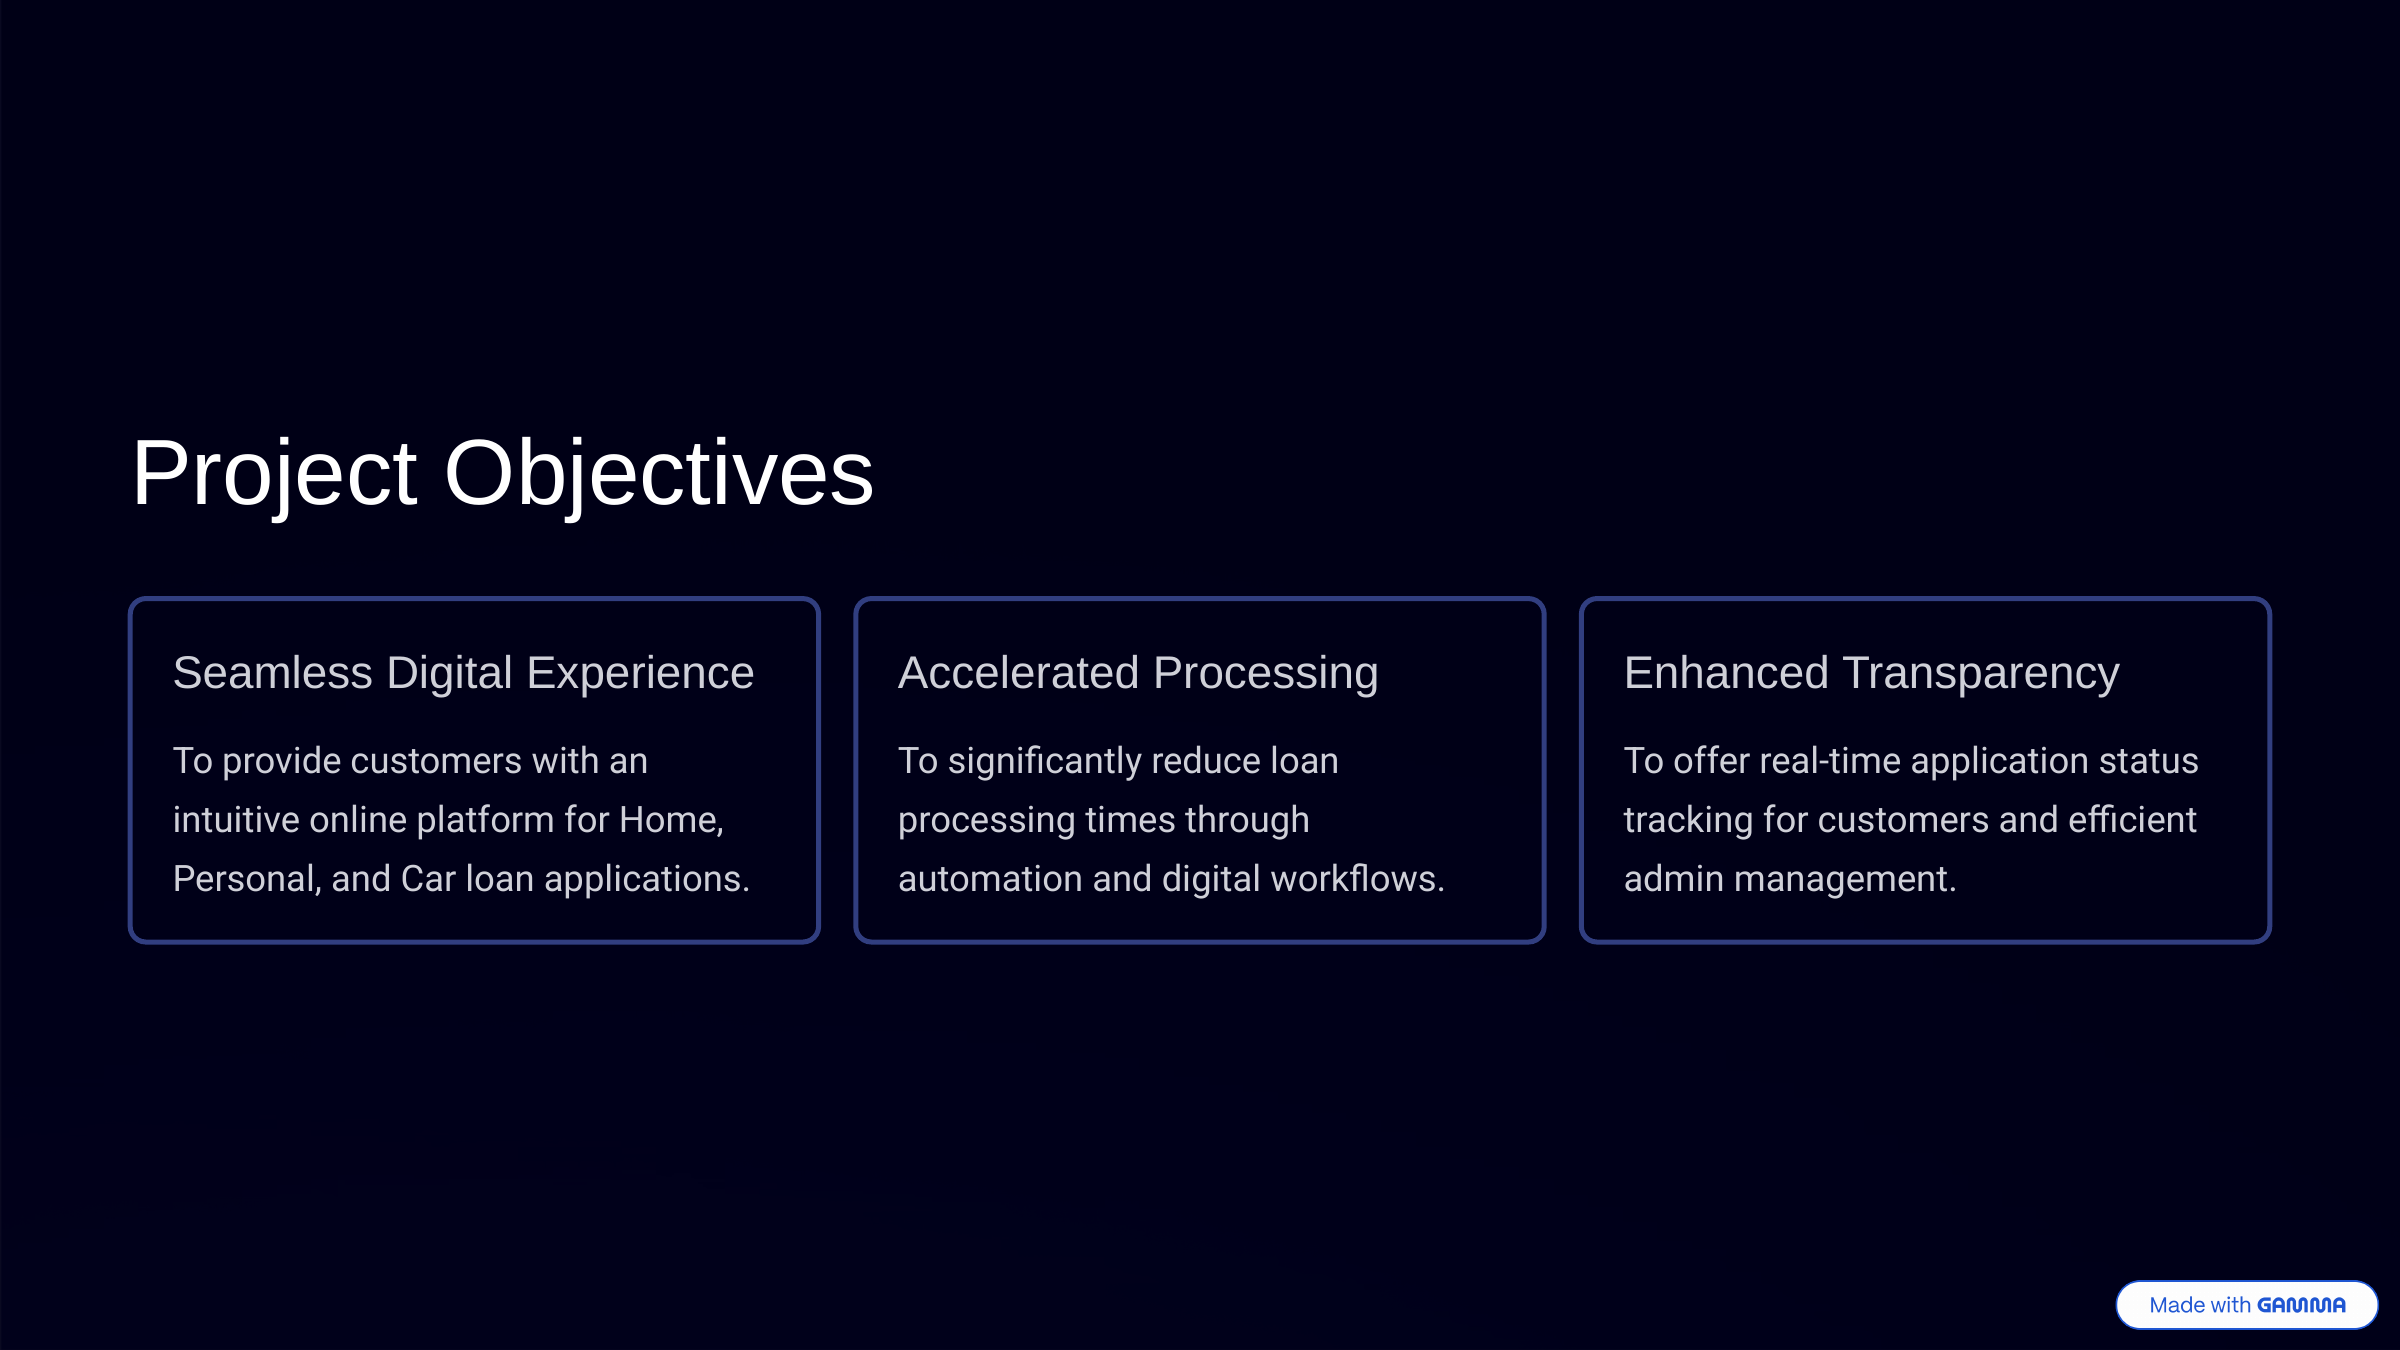

Project Objectives

Seamless Digital Experience
Accelerated Processing
Enhanced Transparency
To provide customers with an intuitive online platform for Home, Personal, and Car loan applications.
To significantly reduce loan processing times through automation and digital workflows.
To offer real-time application status tracking for customers and efficient admin management.